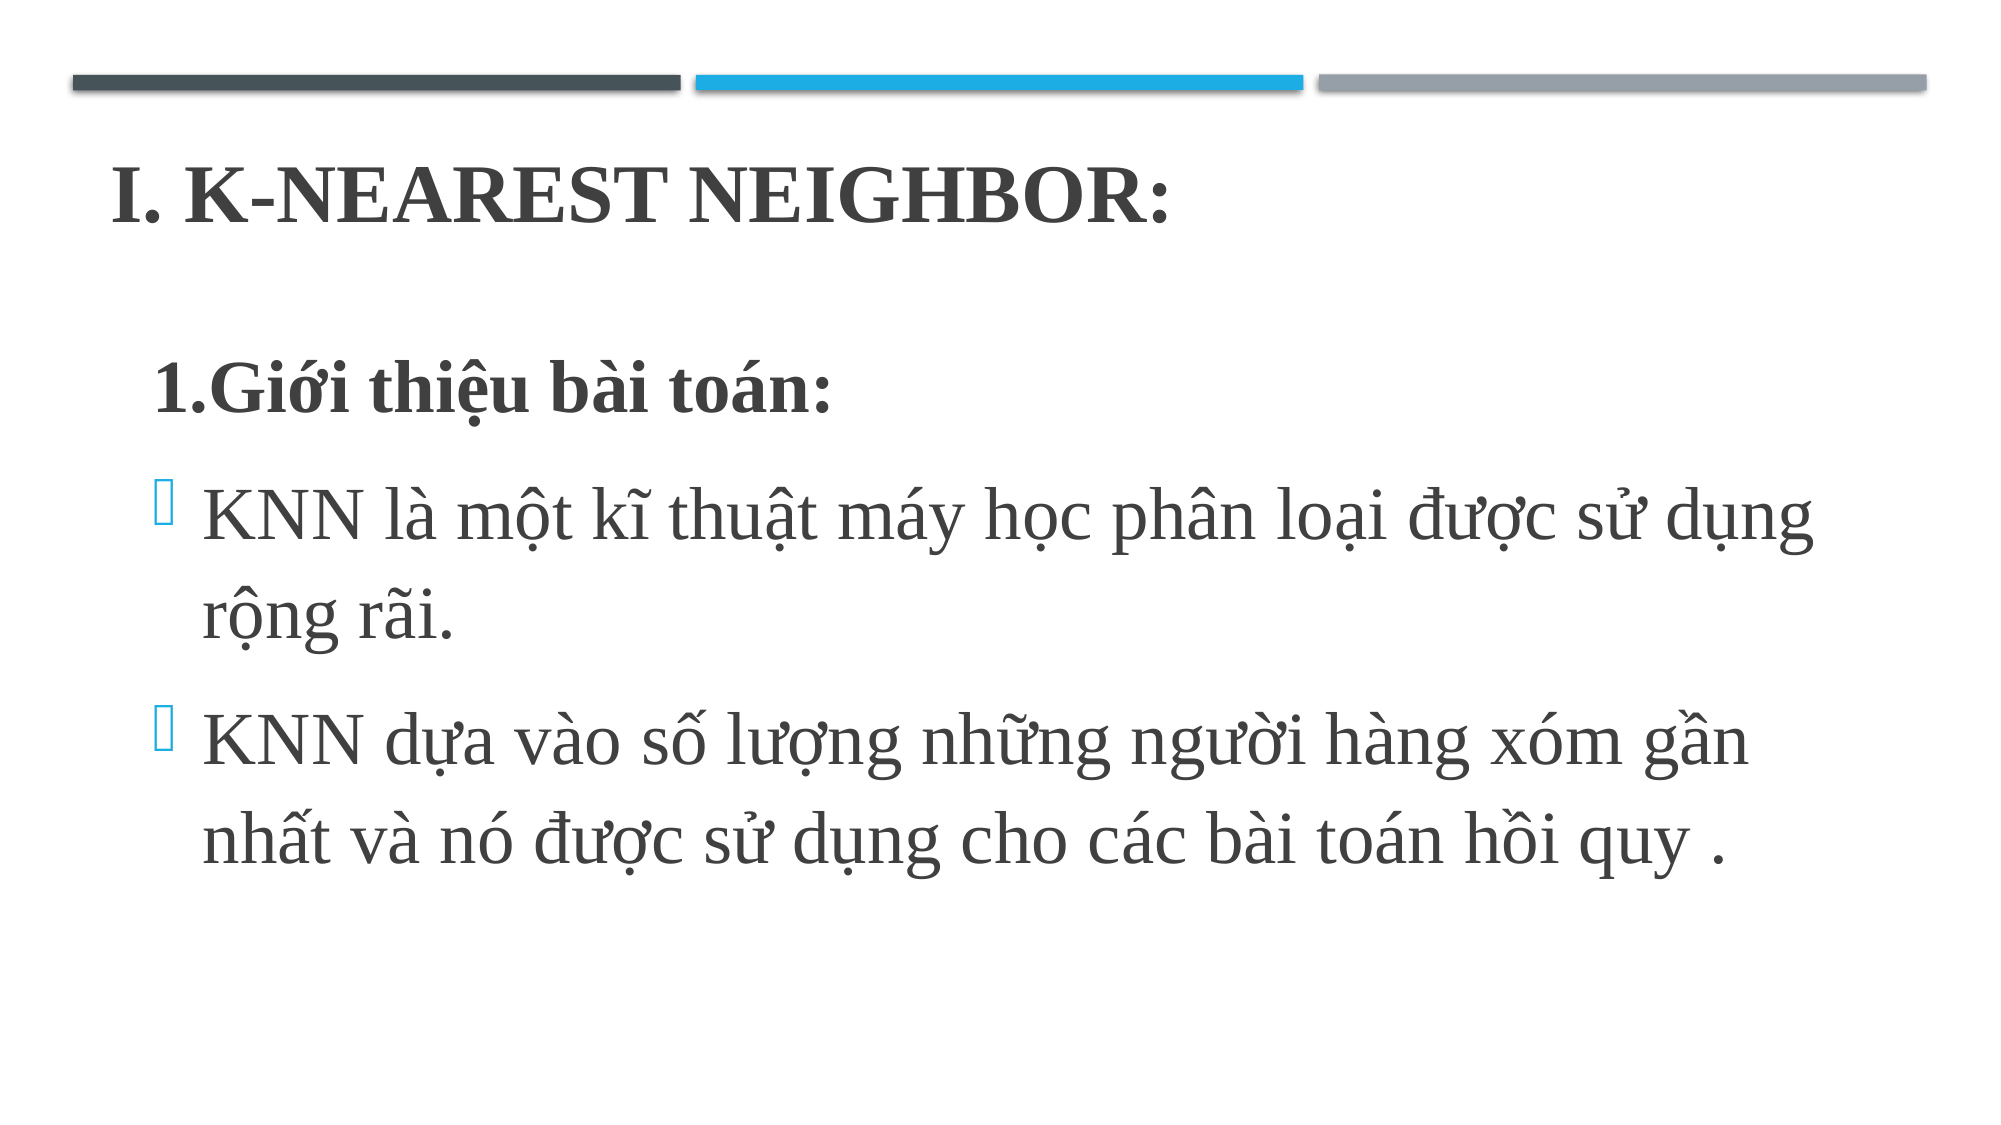

# I. K-Nearest neighbor:
1.Giới thiệu bài toán:
KNN là một kĩ thuật máy học phân loại được sử dụng rộng rãi.
KNN dựa vào số lượng những người hàng xóm gần nhất và nó được sử dụng cho các bài toán hồi quy .